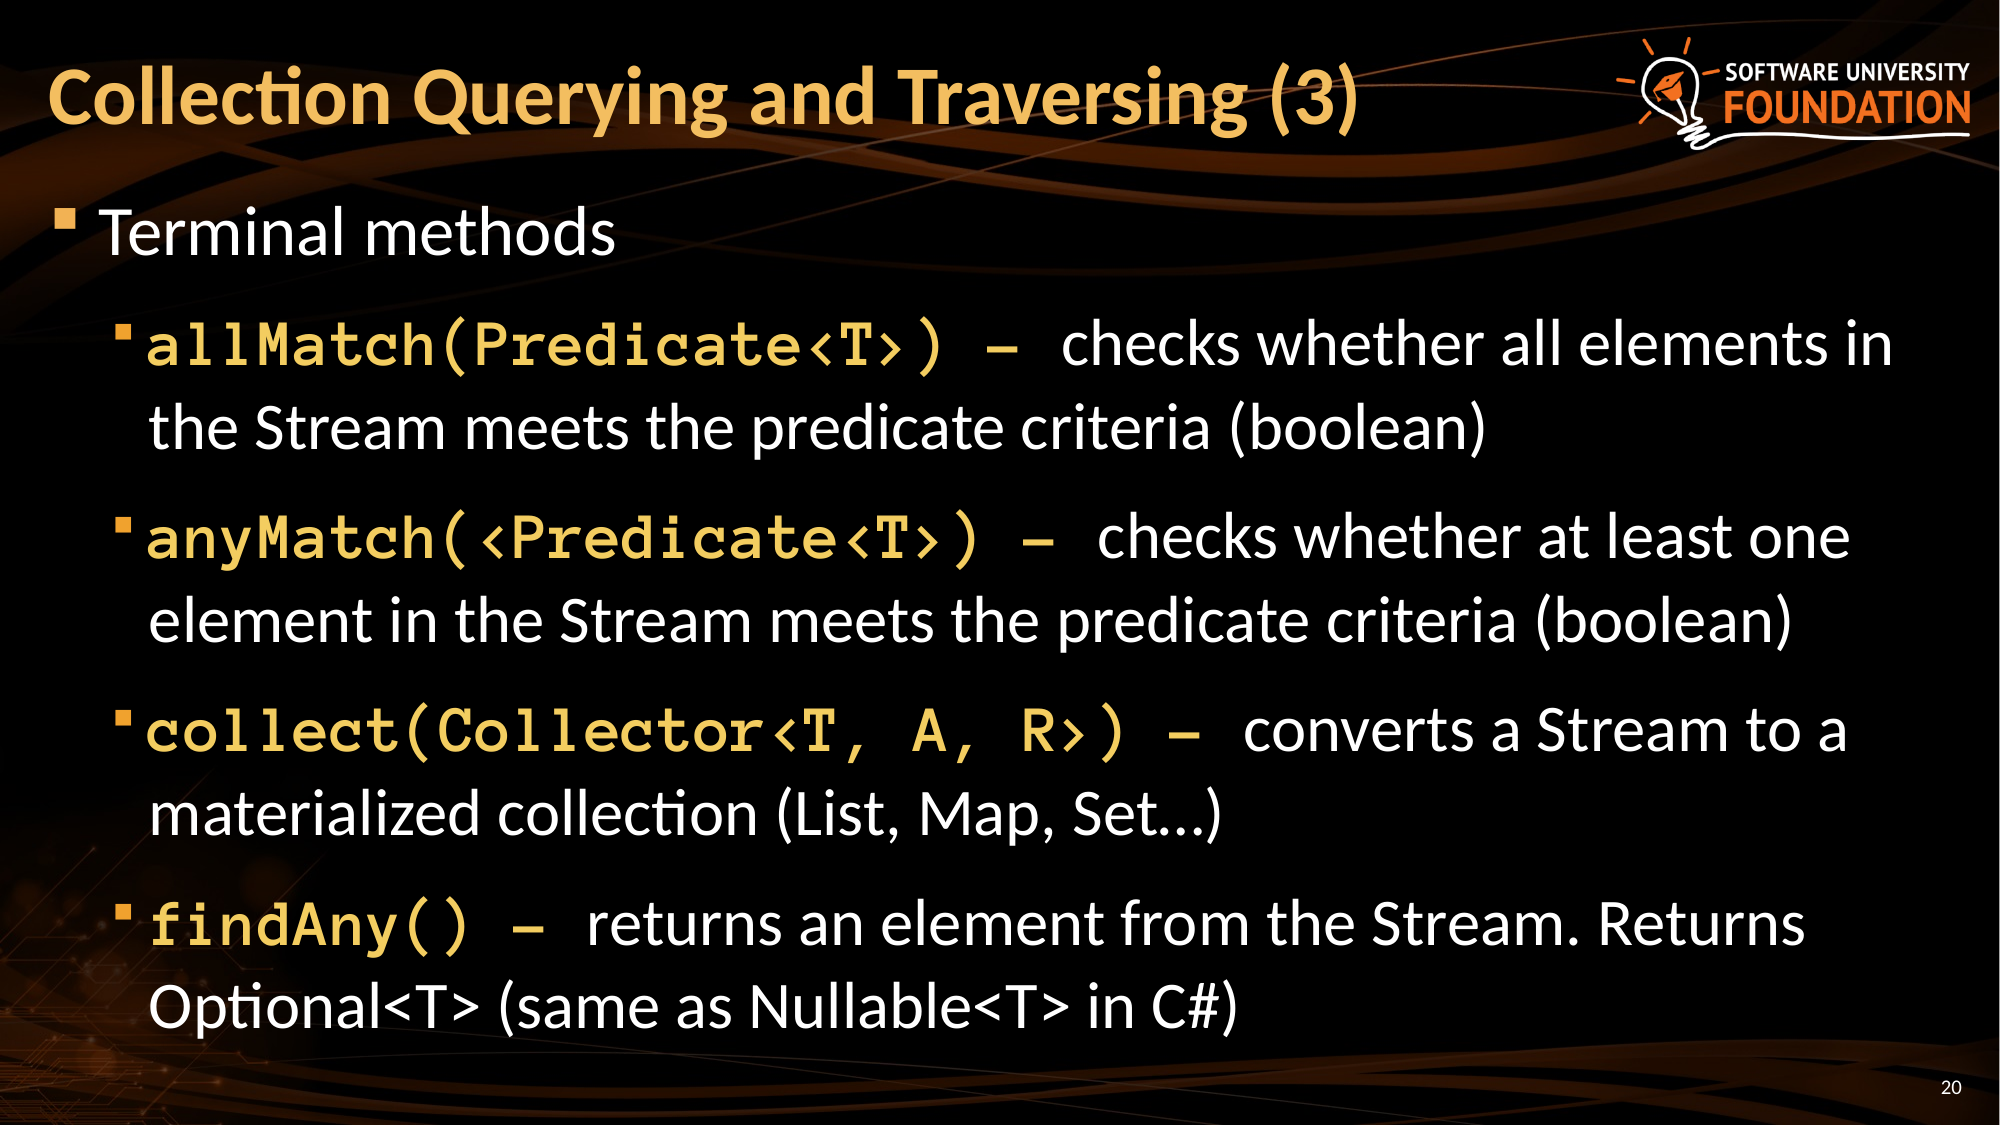

# Collection Querying and Traversing (3)
Terminal methods
allMatch(Predicate<T>) – checks whether all elements in the Stream meets the predicate criteria (boolean)
anyMatch(<Predicate<T>) – checks whether at least one element in the Stream meets the predicate criteria (boolean)
collect(Collector<T, A, R>) – converts a Stream to a materialized collection (List, Map, Set…)
findAny() – returns an element from the Stream. Returns Optional<T> (same as Nullable<T> in C#)

20